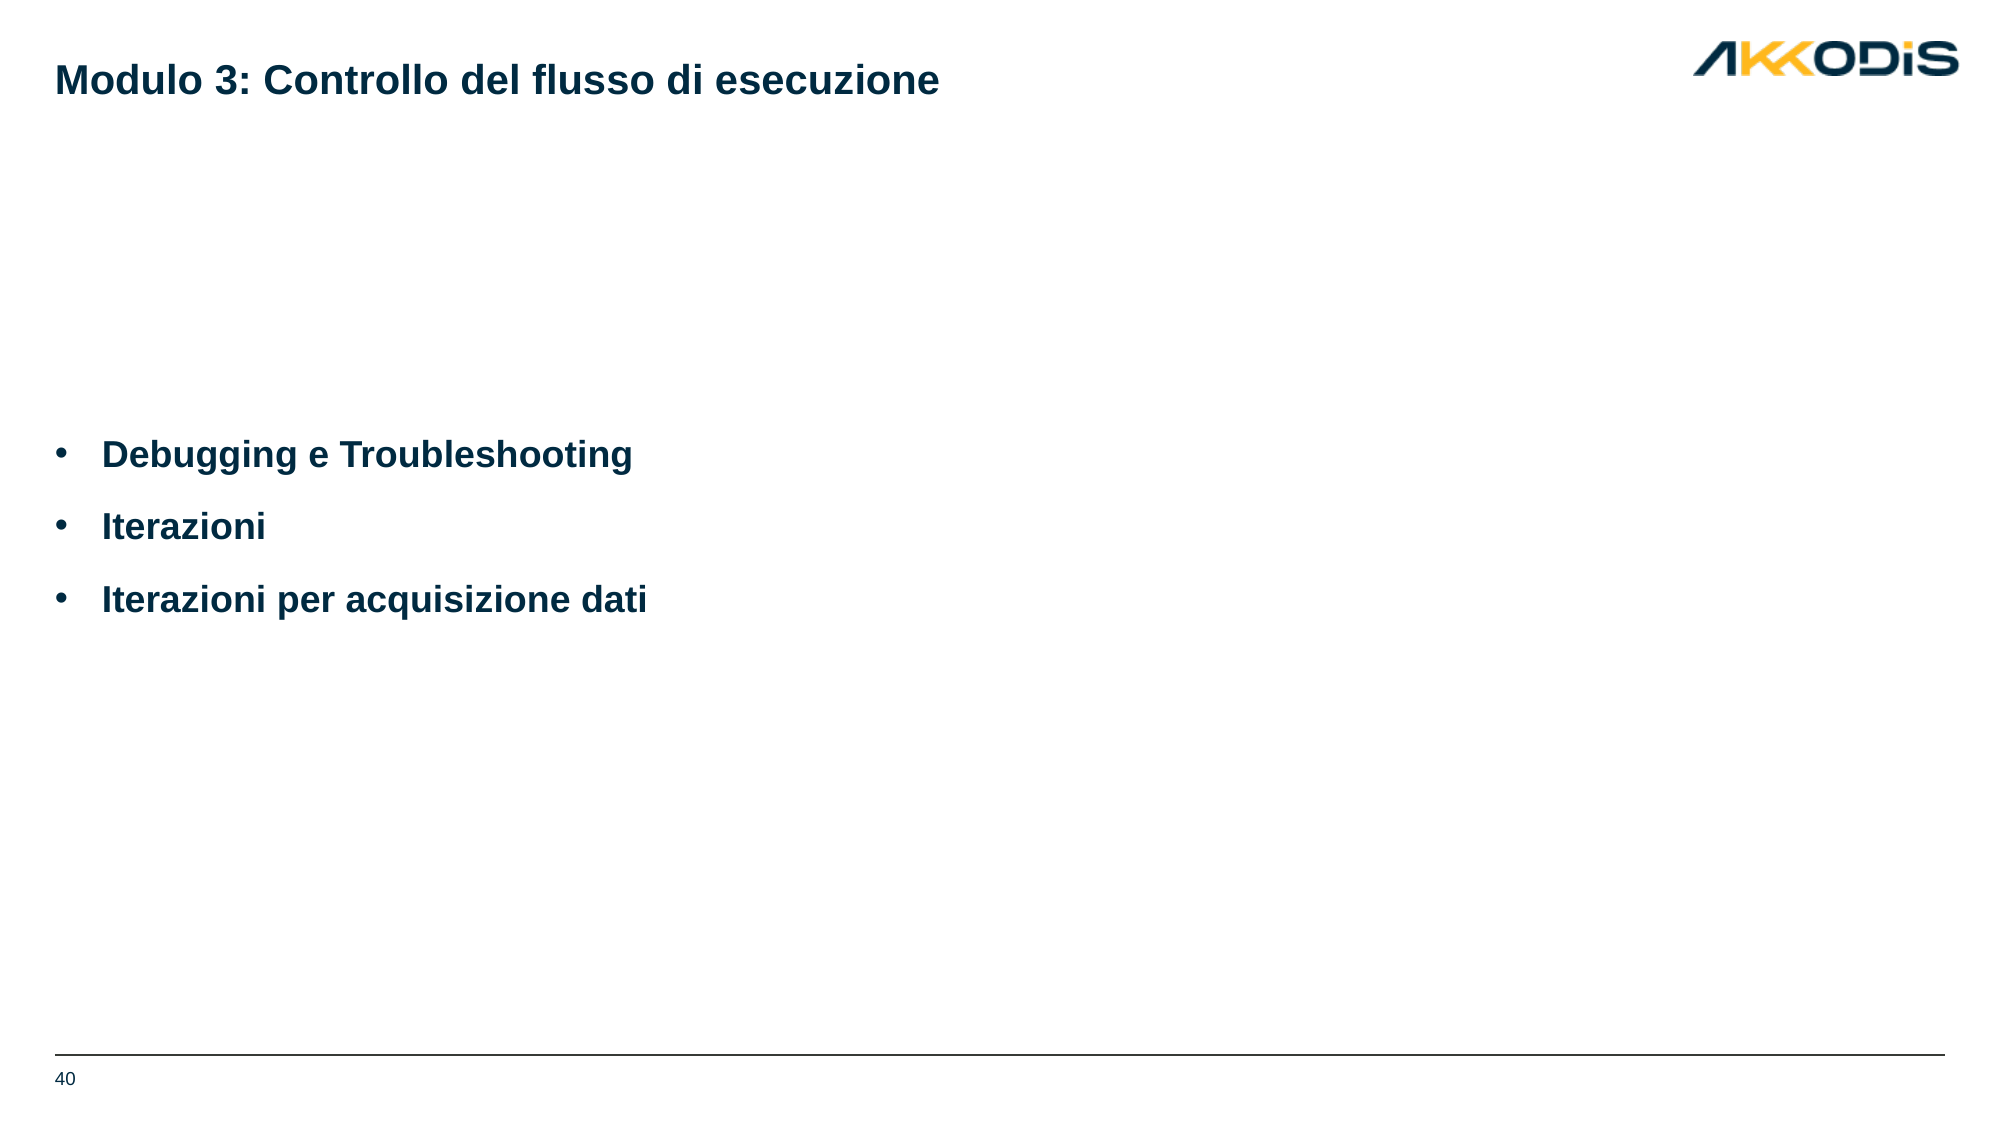

# Modulo 3: Controllo del flusso di esecuzione

Debugging e Troubleshooting
Iterazioni
Iterazioni per acquisizione dati
40